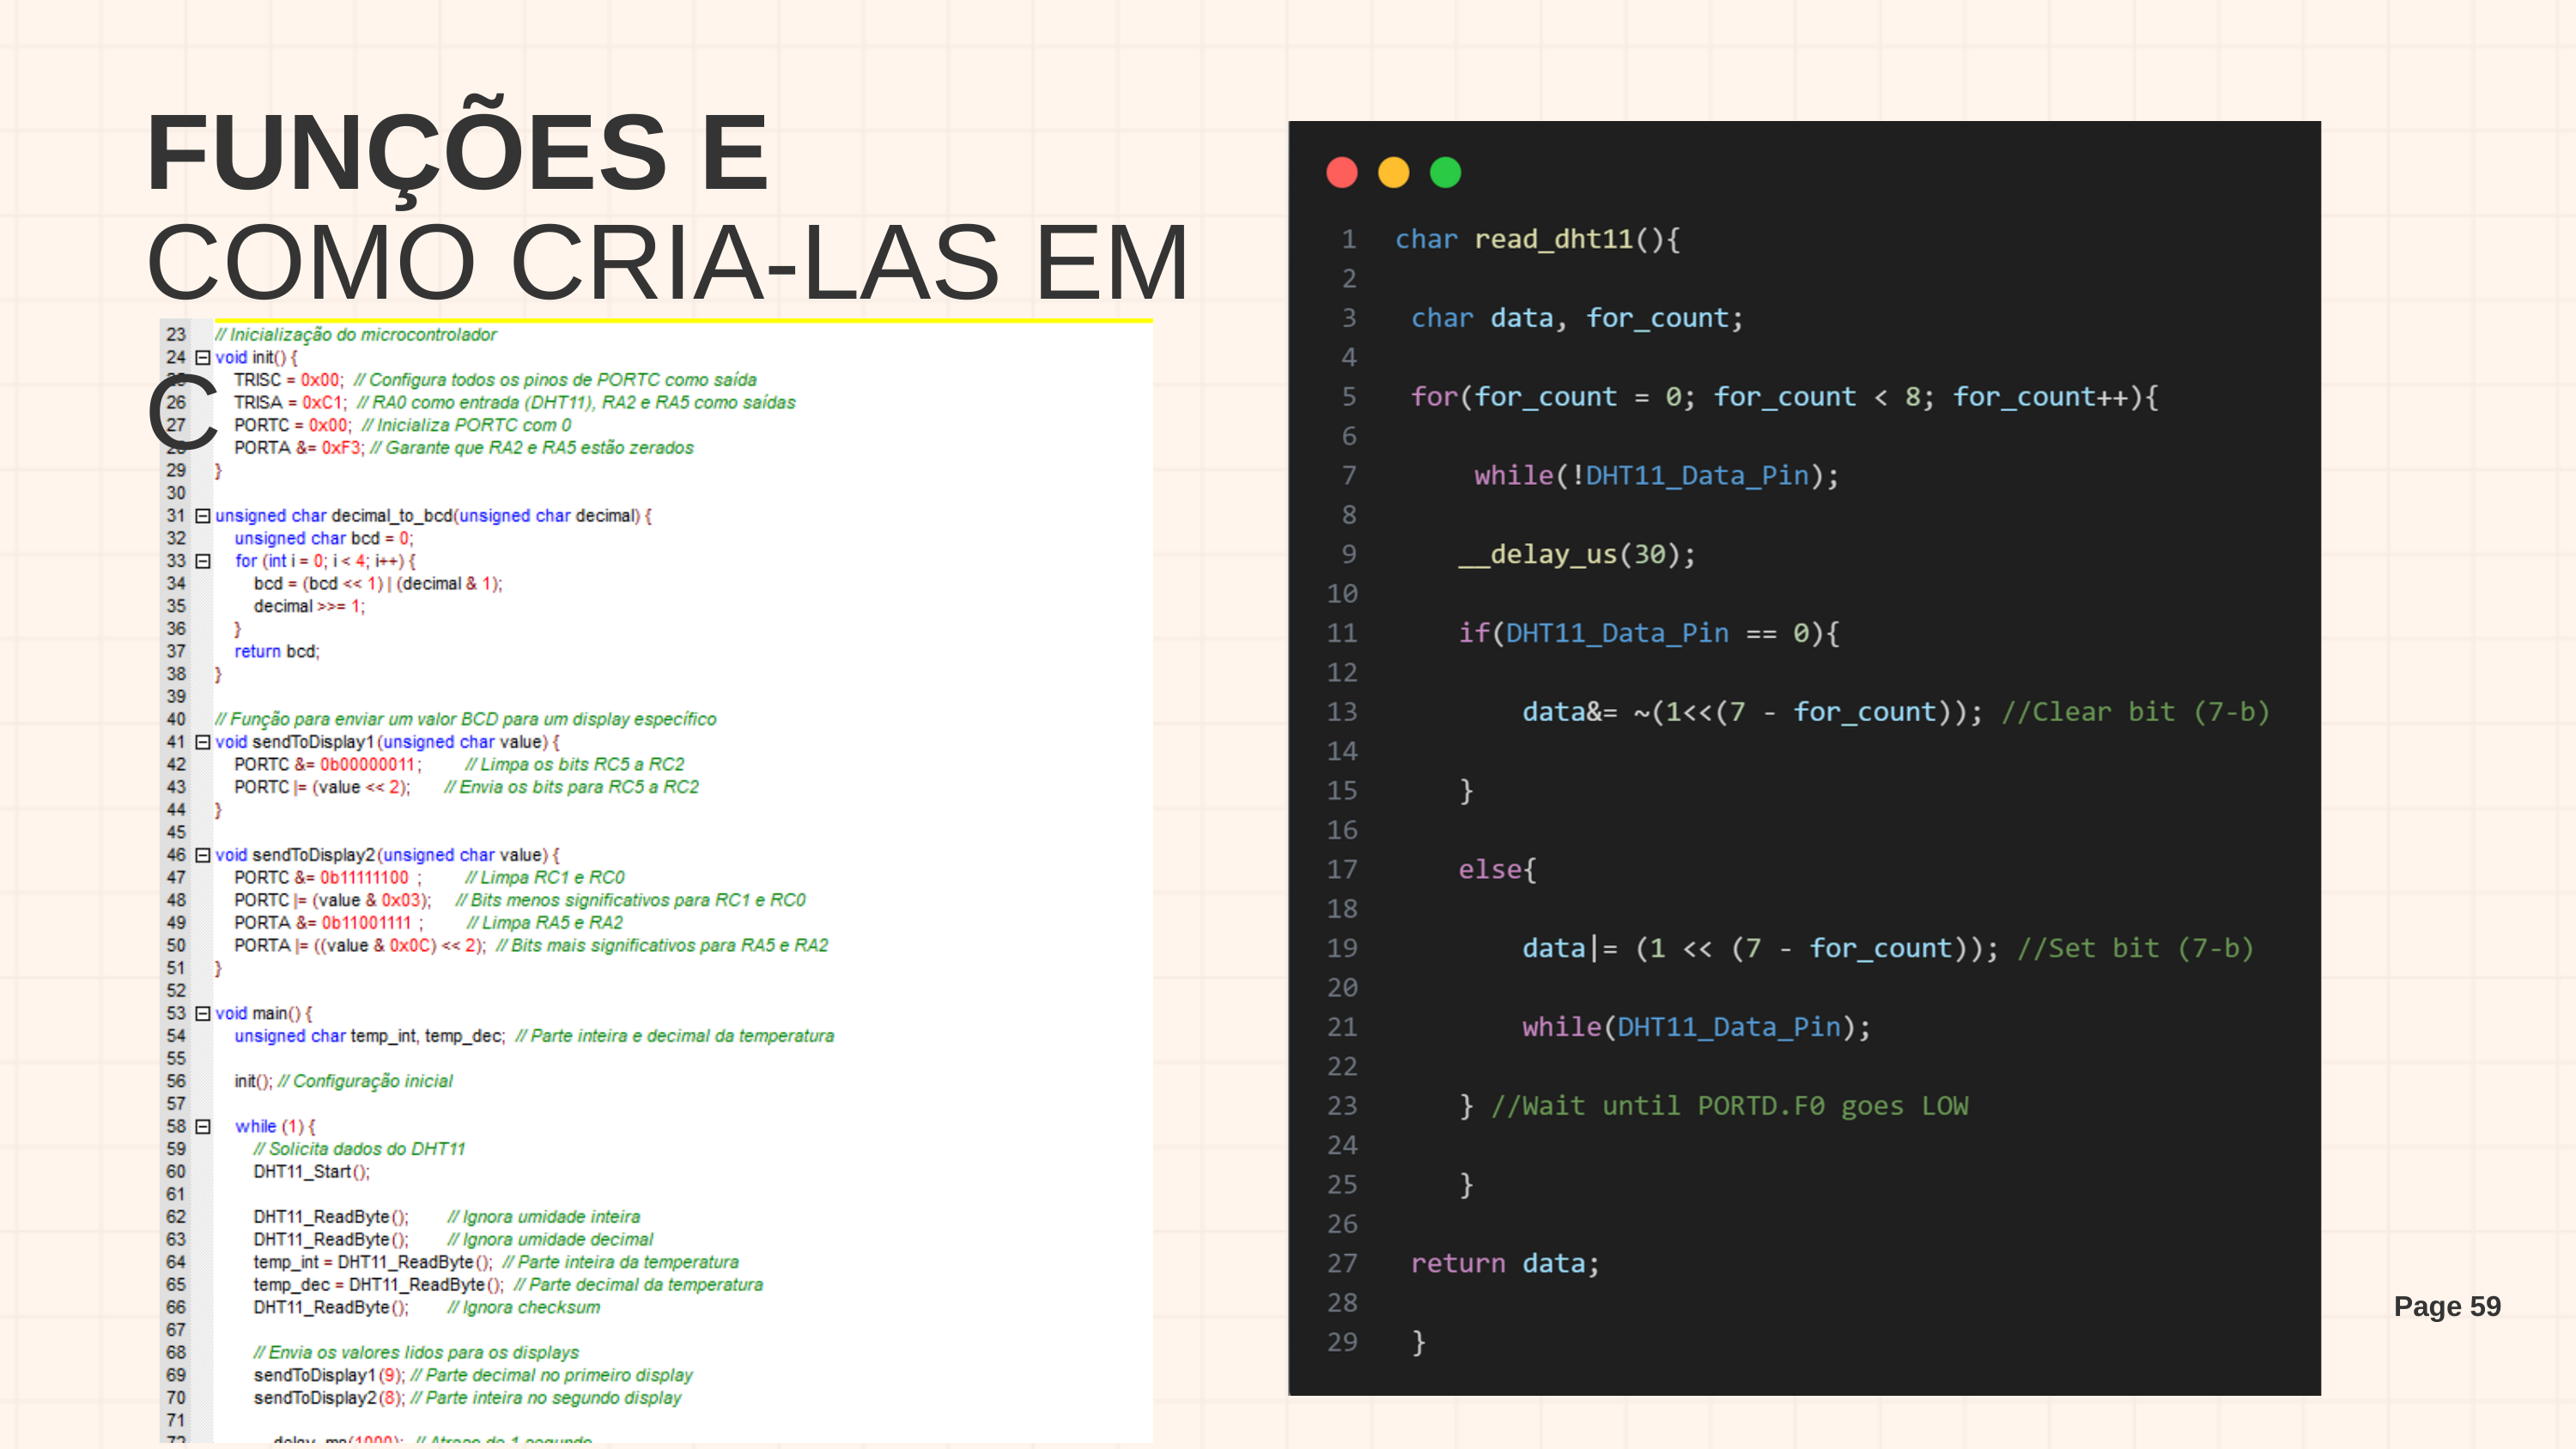

FUNÇÕES E

COMO CRIA-LAS EM C

Page 59